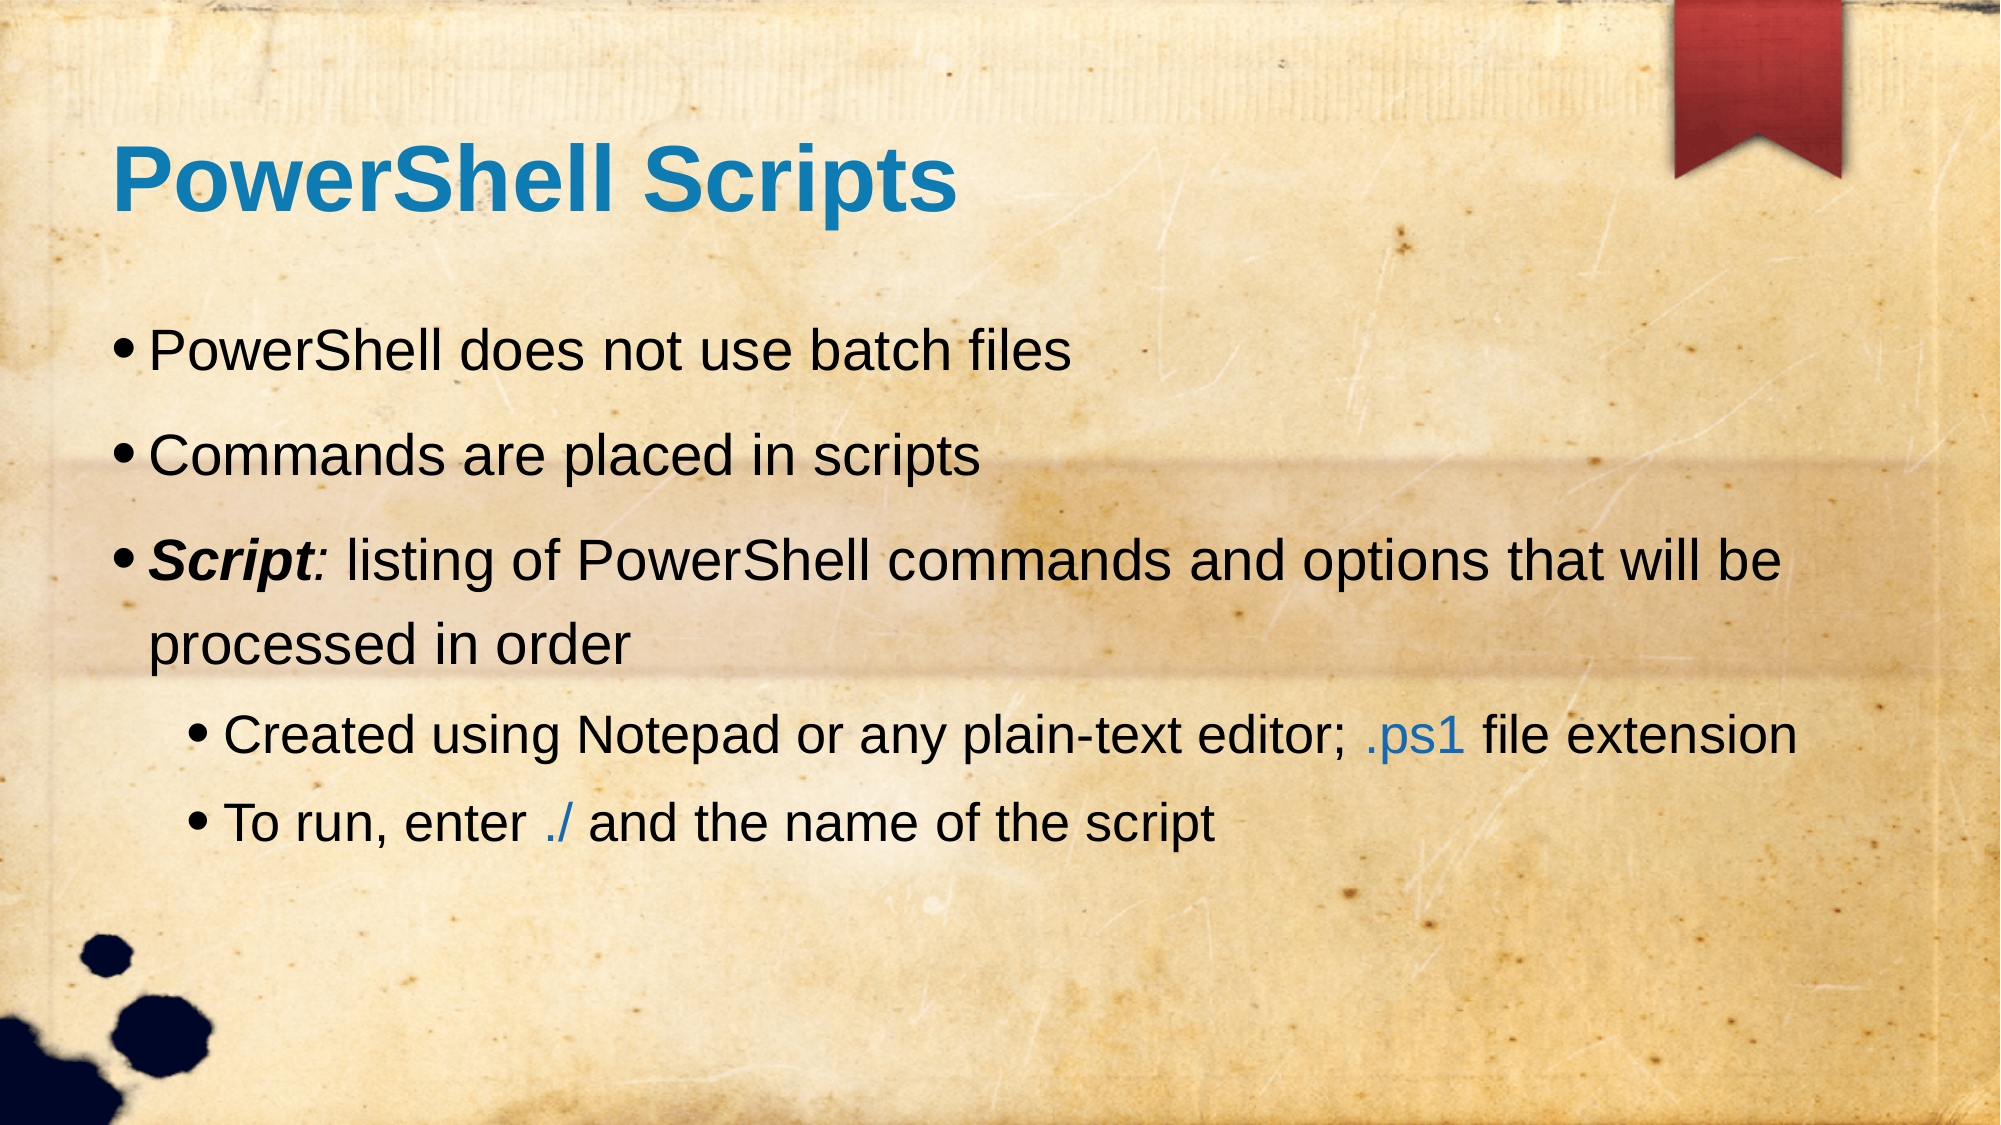

PowerShell Scripts
PowerShell does not use batch files
Commands are placed in scripts
Script: listing of PowerShell commands and options that will be processed in order
Created using Notepad or any plain-text editor; .ps1 file extension
To run, enter ./ and the name of the script